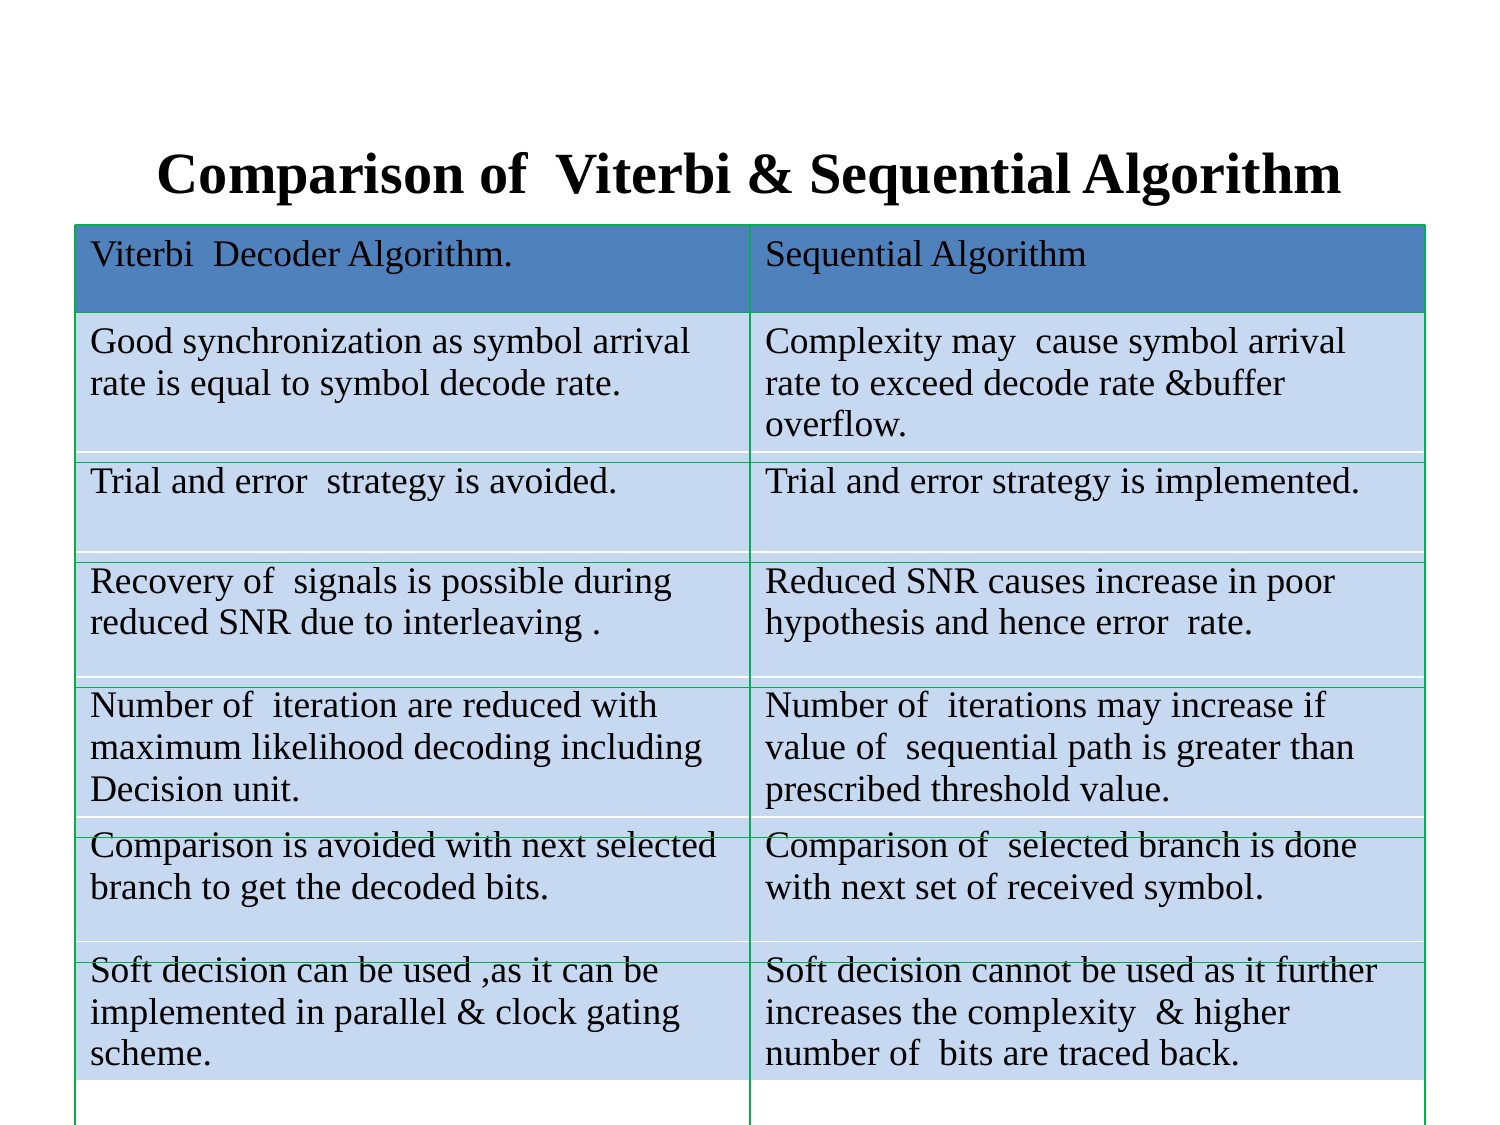

# Comparison of  Viterbi & Sequential Algorithm
| Viterbi Decoder Algorithm. | Sequential Algorithm |
| --- | --- |
| Good synchronization as symbol arrival rate is equal to symbol decode rate. | Complexity may cause symbol arrival rate to exceed decode rate &buffer overflow. |
| Trial and error strategy is avoided. | Trial and error strategy is implemented. |
| Recovery of signals is possible during reduced SNR due to interleaving . | Reduced SNR causes increase in poor hypothesis and hence error rate. |
| Number of iteration are reduced with maximum likelihood decoding including Decision unit. | Number of iterations may increase if value of sequential path is greater than prescribed threshold value. |
| Comparison is avoided with next selected branch to get the decoded bits. | Comparison of selected branch is done with next set of received symbol. |
| Soft decision can be used ,as it can be implemented in parallel & clock gating scheme. | Soft decision cannot be used as it further increases the complexity & higher number of bits are traced back. |